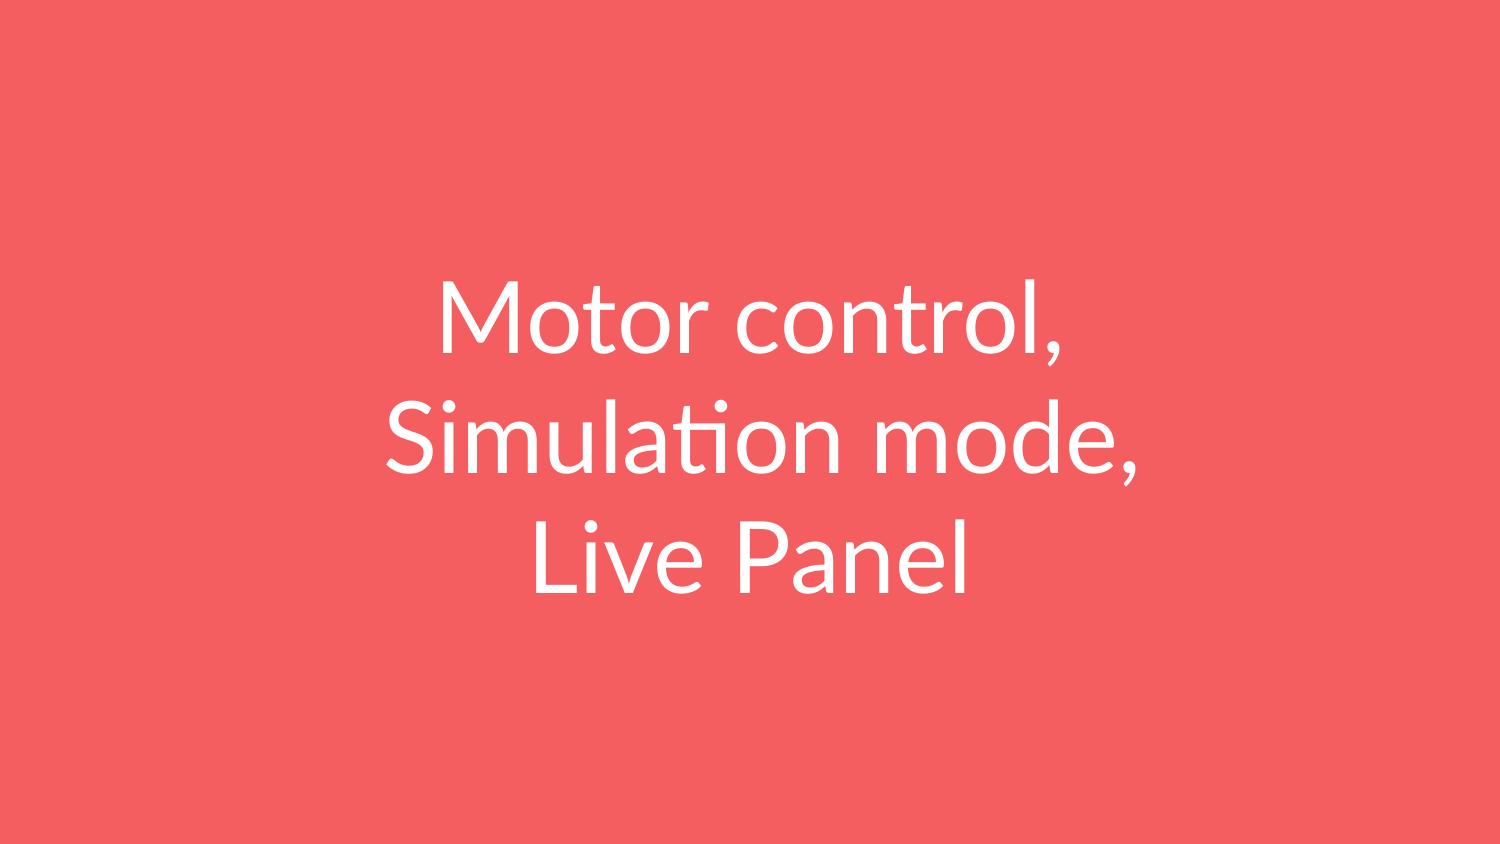

# Motor control,
 Simulation mode,
Live Panel